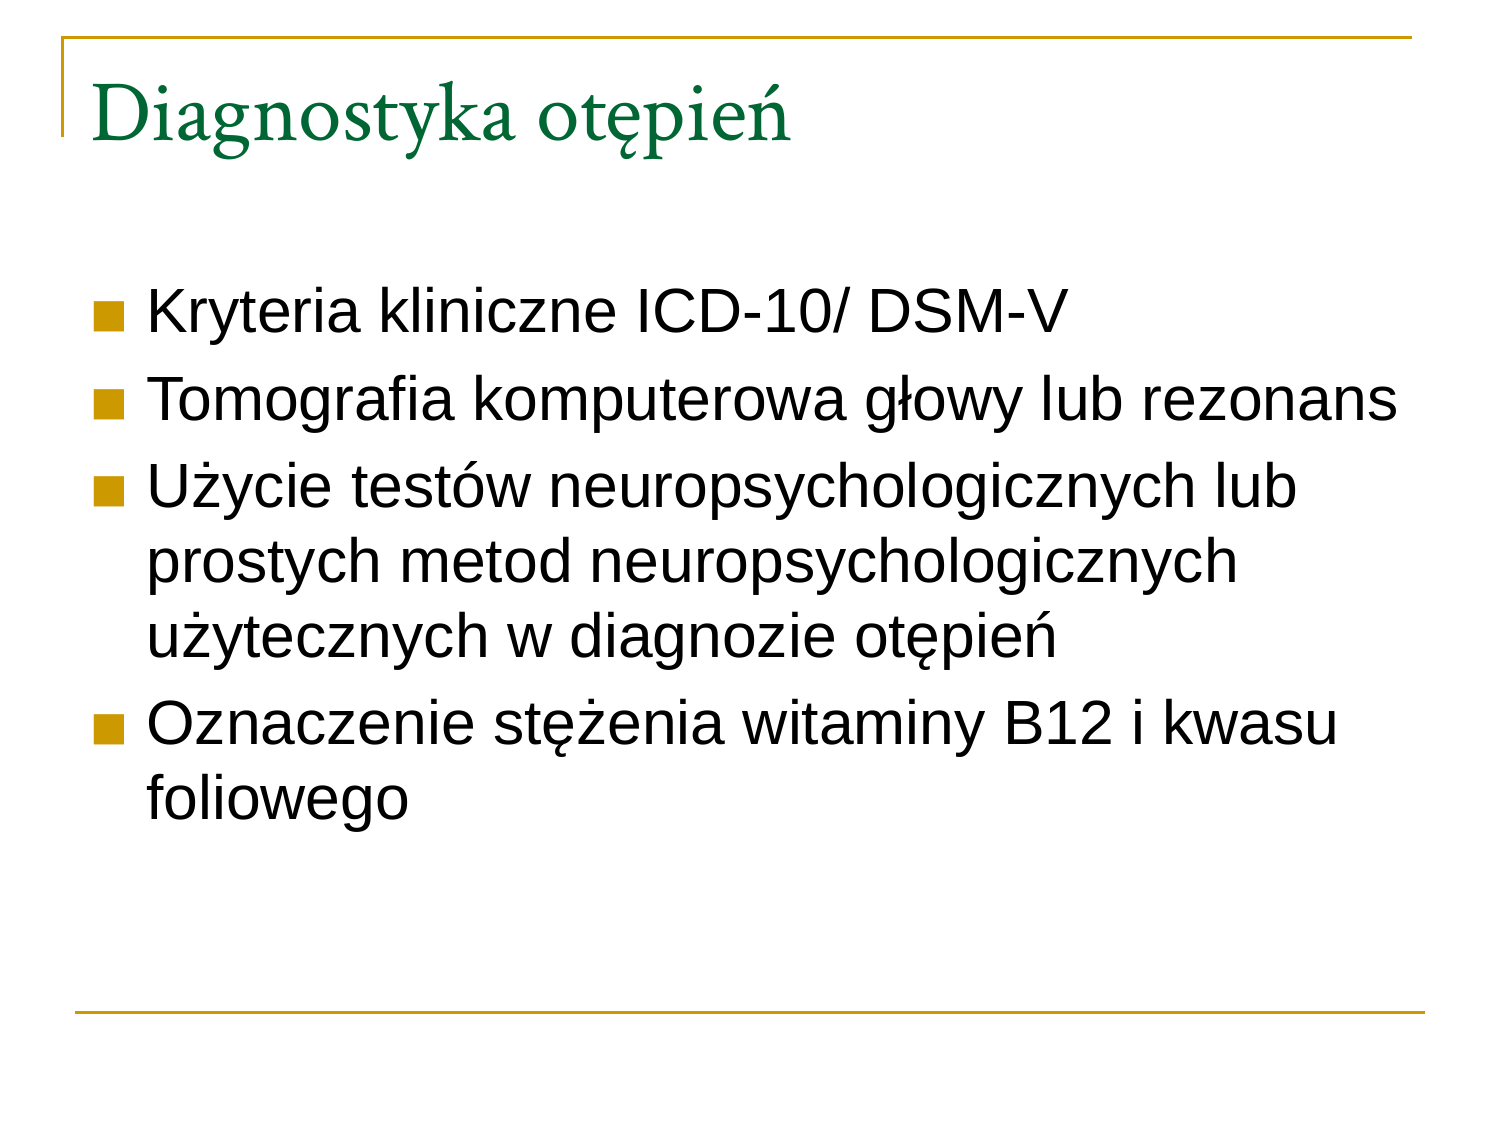

# Diagnostyka otępień
Kryteria kliniczne ICD-10/ DSM-V
Tomografia komputerowa głowy lub rezonans
Użycie testów neuropsychologicznych lub prostych metod neuropsychologicznych użytecznych w diagnozie otępień
Oznaczenie stężenia witaminy B12 i kwasu foliowego